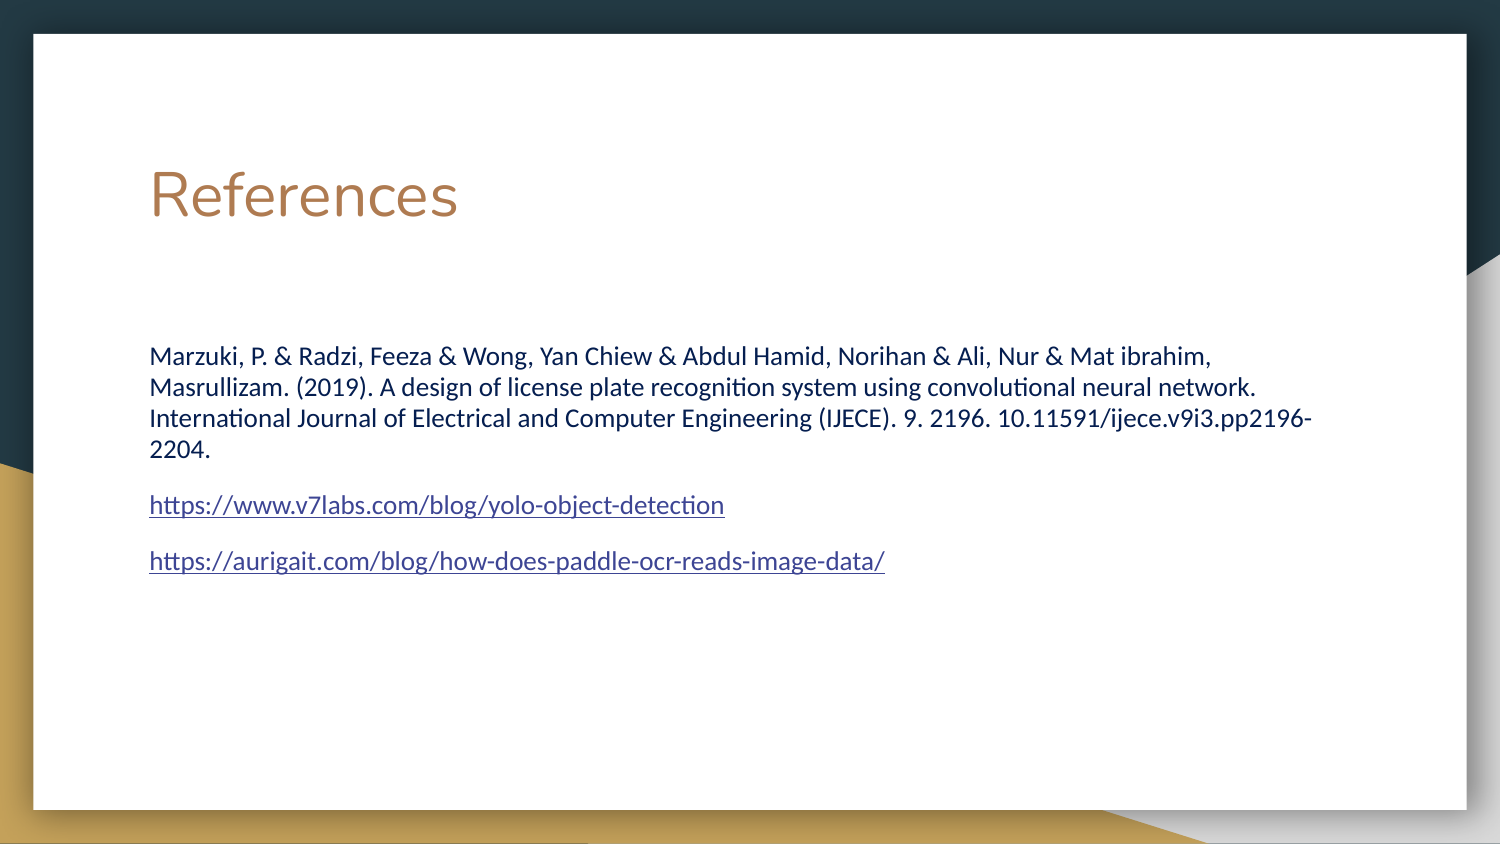

# References
Marzuki, P. & Radzi, Feeza & Wong, Yan Chiew & Abdul Hamid, Norihan & Ali, Nur & Mat ibrahim, Masrullizam. (2019). A design of license plate recognition system using convolutional neural network. International Journal of Electrical and Computer Engineering (IJECE). 9. 2196. 10.11591/ijece.v9i3.pp2196-2204.
https://www.v7labs.com/blog/yolo-object-detection
https://aurigait.com/blog/how-does-paddle-ocr-reads-image-data/